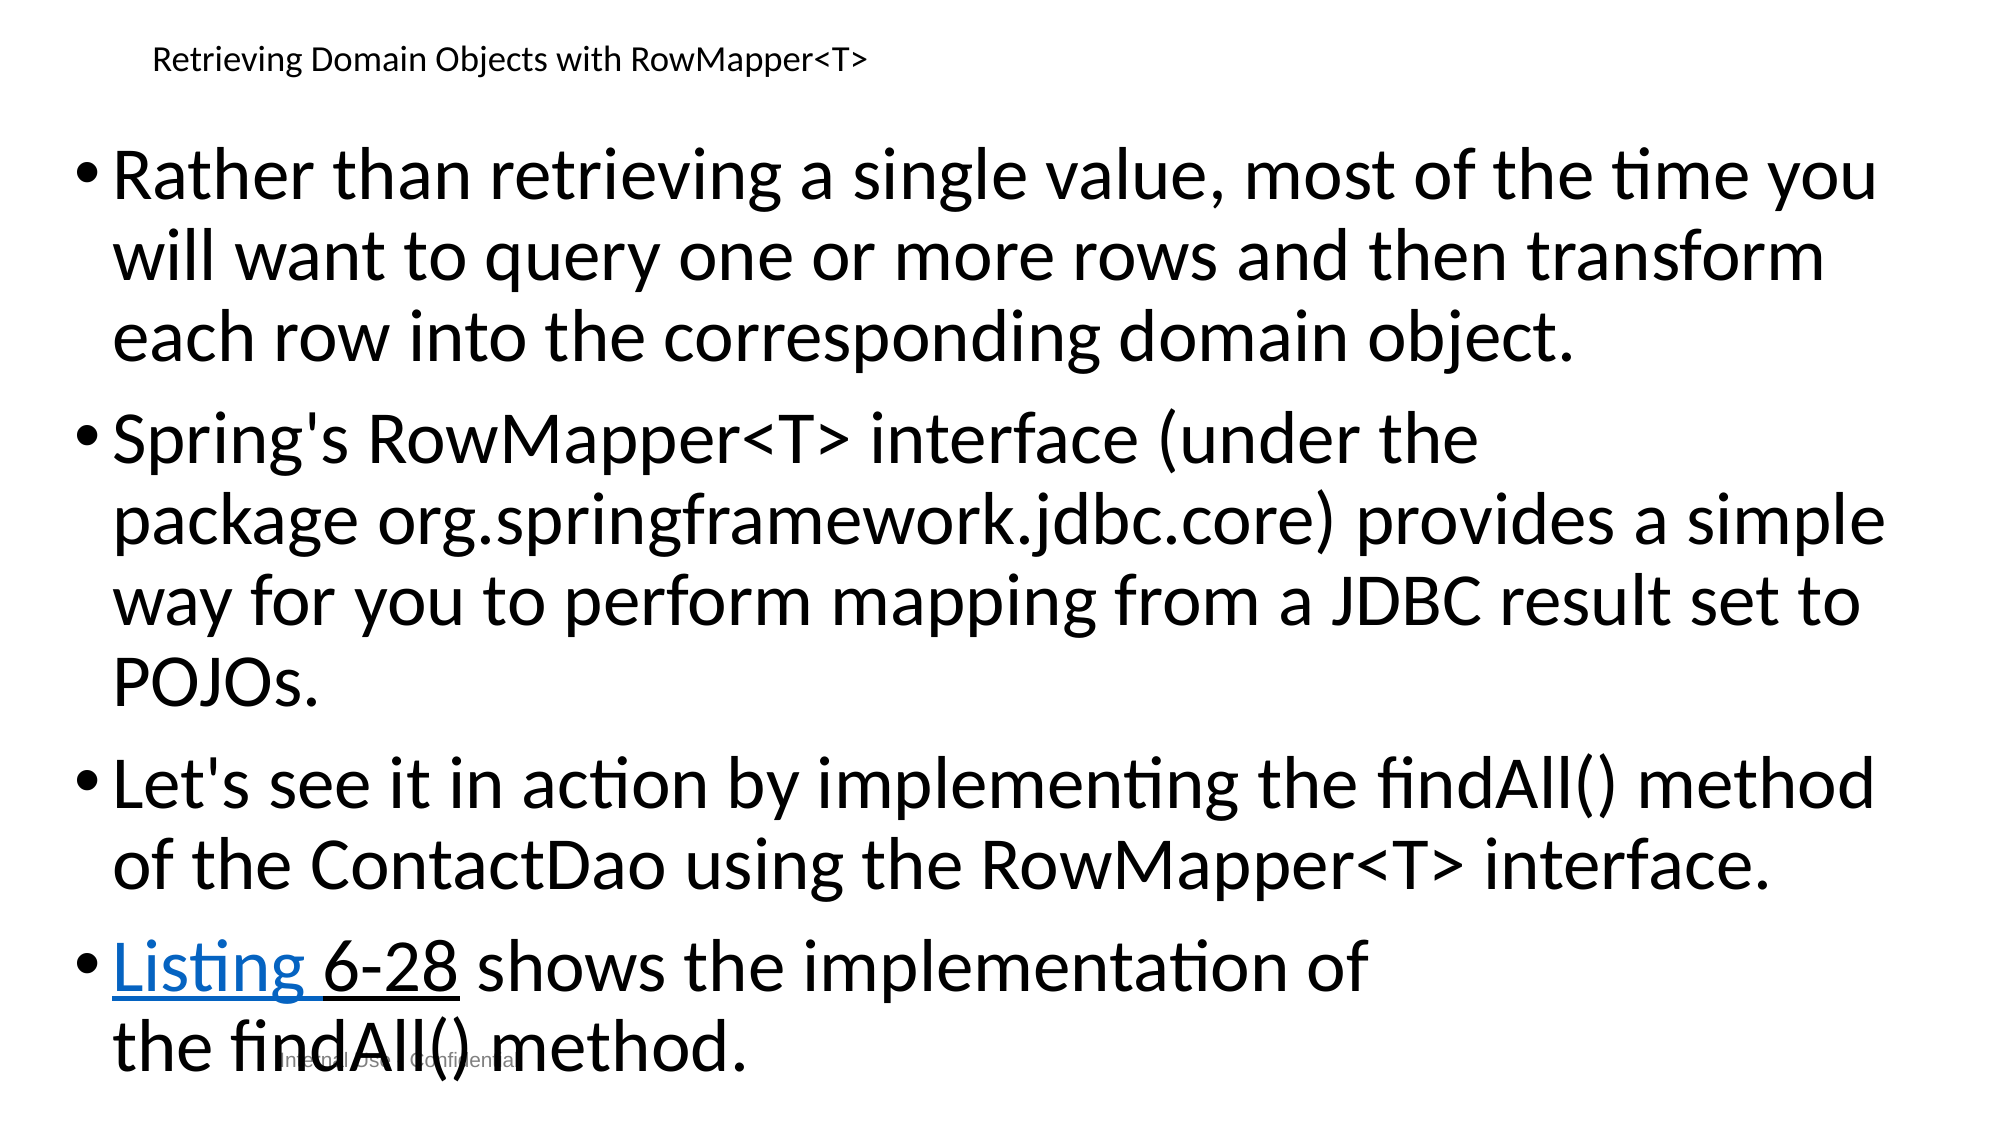

# Retrieving Domain Objects with RowMapper<T>
Rather than retrieving a single value, most of the time you will want to query one or more rows and then transform each row into the corresponding domain object.
Spring's RowMapper<T> interface (under the package org.springframework.jdbc.core) provides a simple way for you to perform mapping from a JDBC result set to POJOs.
Let's see it in action by implementing the findAll() method of the ContactDao using the RowMapper<T> interface.
Listing 6-28 shows the implementation of the findAll() method.